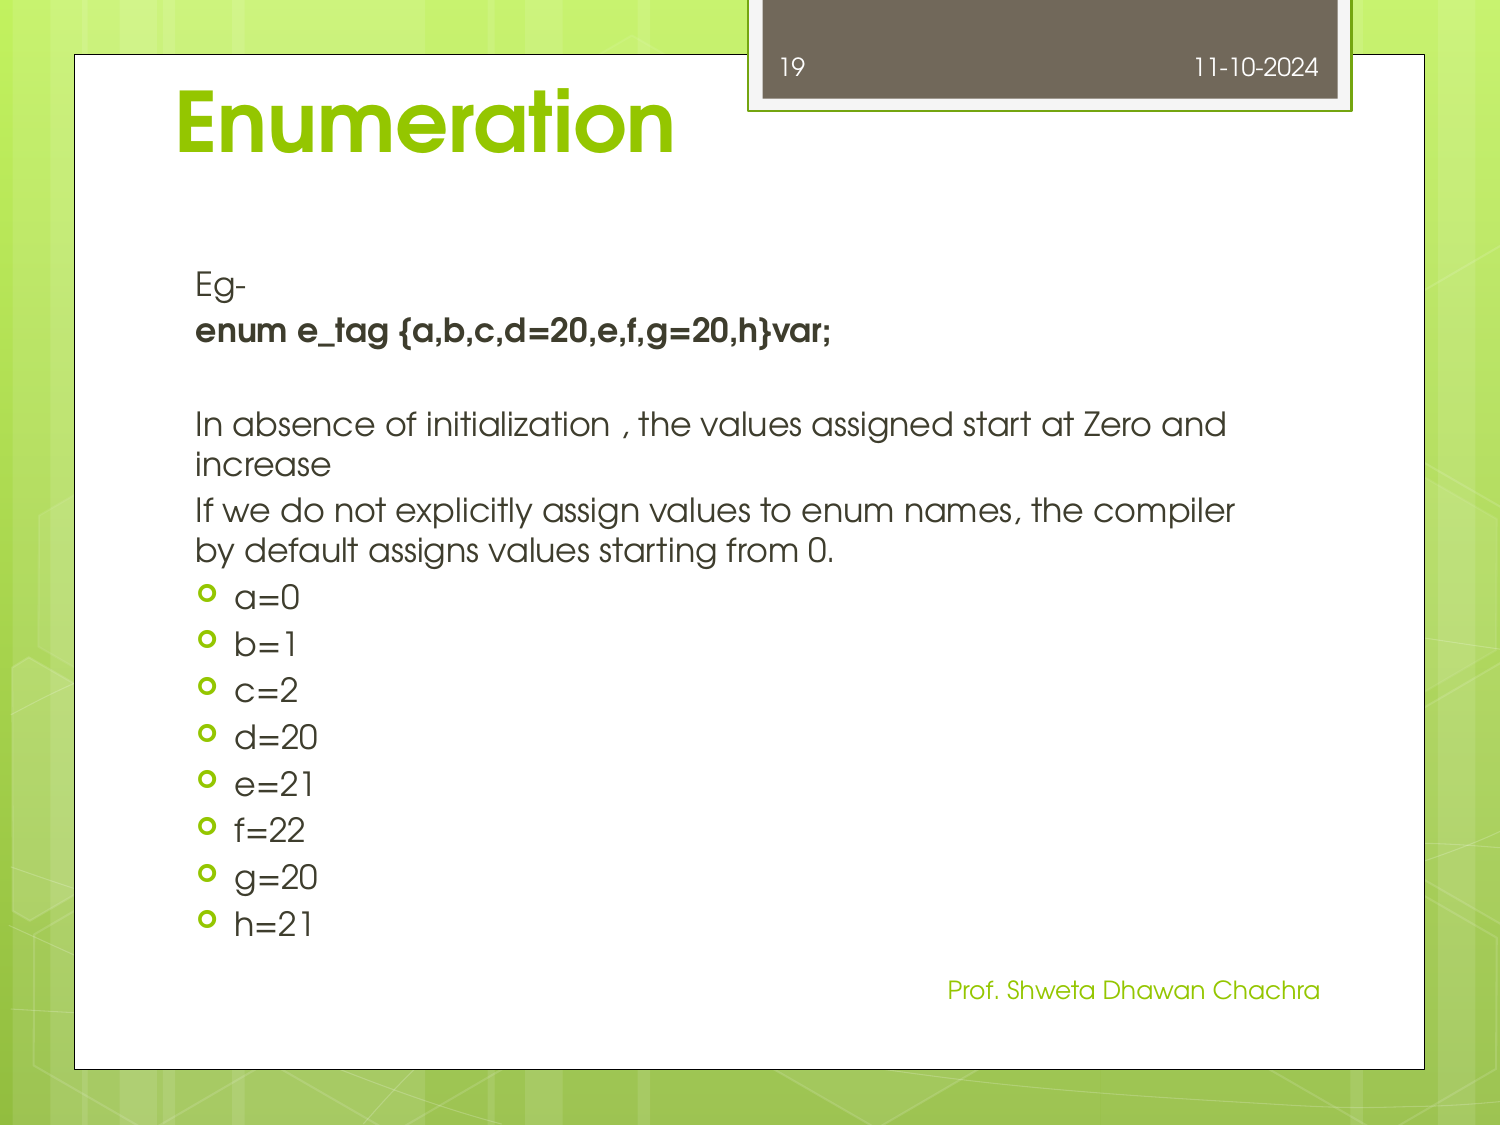

19
11-10-2024
# Enumeration
Eg-
enum e_tag {a,b,c,d=20,e,f,g=20,h}var;

In absence of initialization , the values assigned start at Zero and increase
If we do not explicitly assign values to enum names, the compiler by default assigns values starting from 0.
a=0
b=1
c=2
d=20
e=21
f=22
g=20
h=21

Prof. Shweta Dhawan Chachra